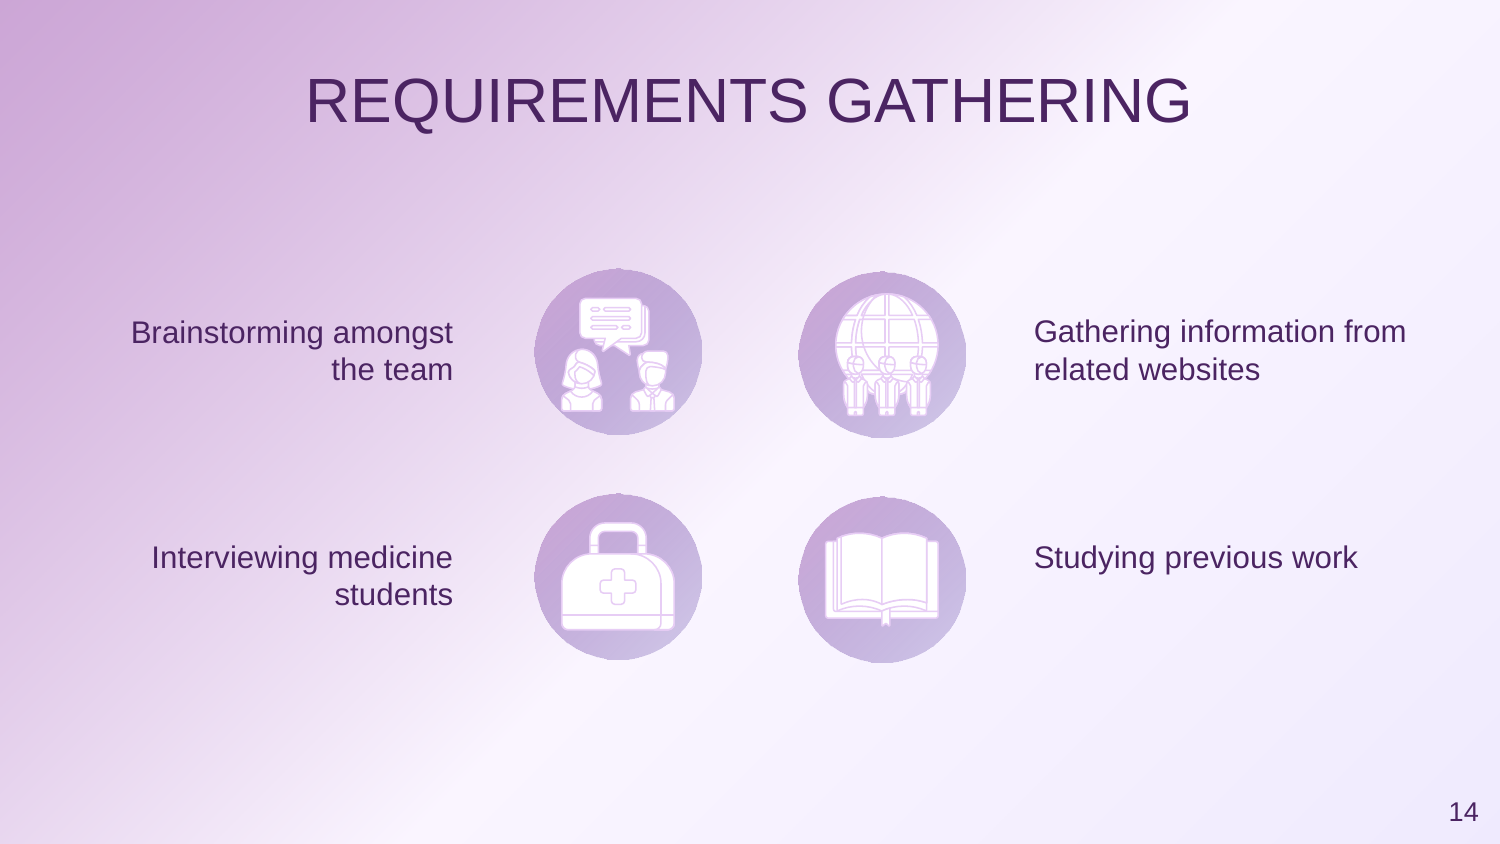

REQUIREMENTS GATHERING

Gathering information from related websites

Brainstorming amongst the team

Interviewing medicine students
Studying previous work

14